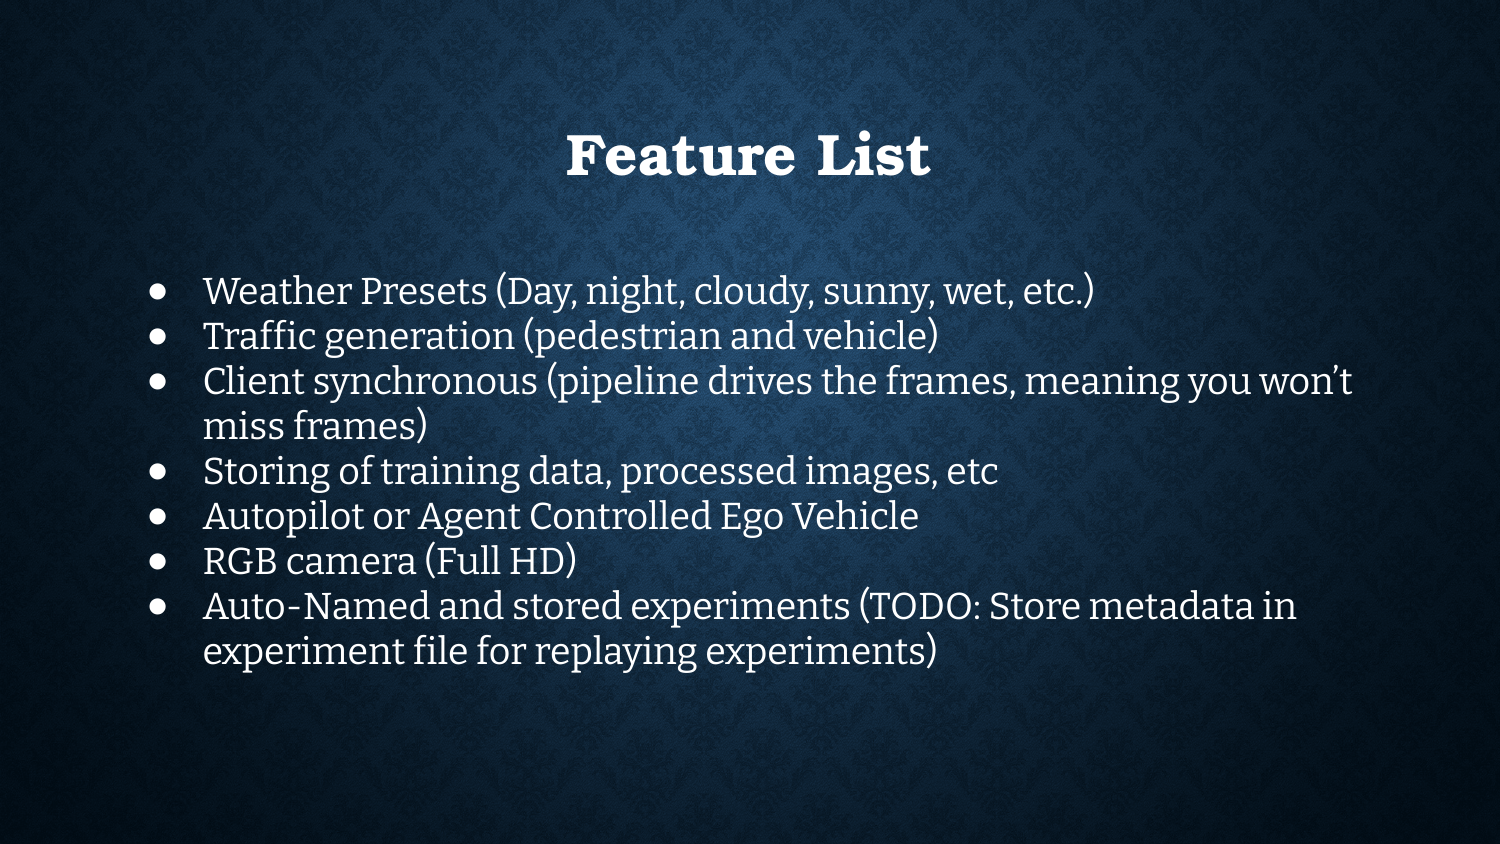

# Feature List
Weather Presets (Day, night, cloudy, sunny, wet, etc.)
Traffic generation (pedestrian and vehicle)
Client synchronous (pipeline drives the frames, meaning you won’t miss frames)
Storing of training data, processed images, etc
Autopilot or Agent Controlled Ego Vehicle
RGB camera (Full HD)
Auto-Named and stored experiments (TODO: Store metadata in experiment file for replaying experiments)